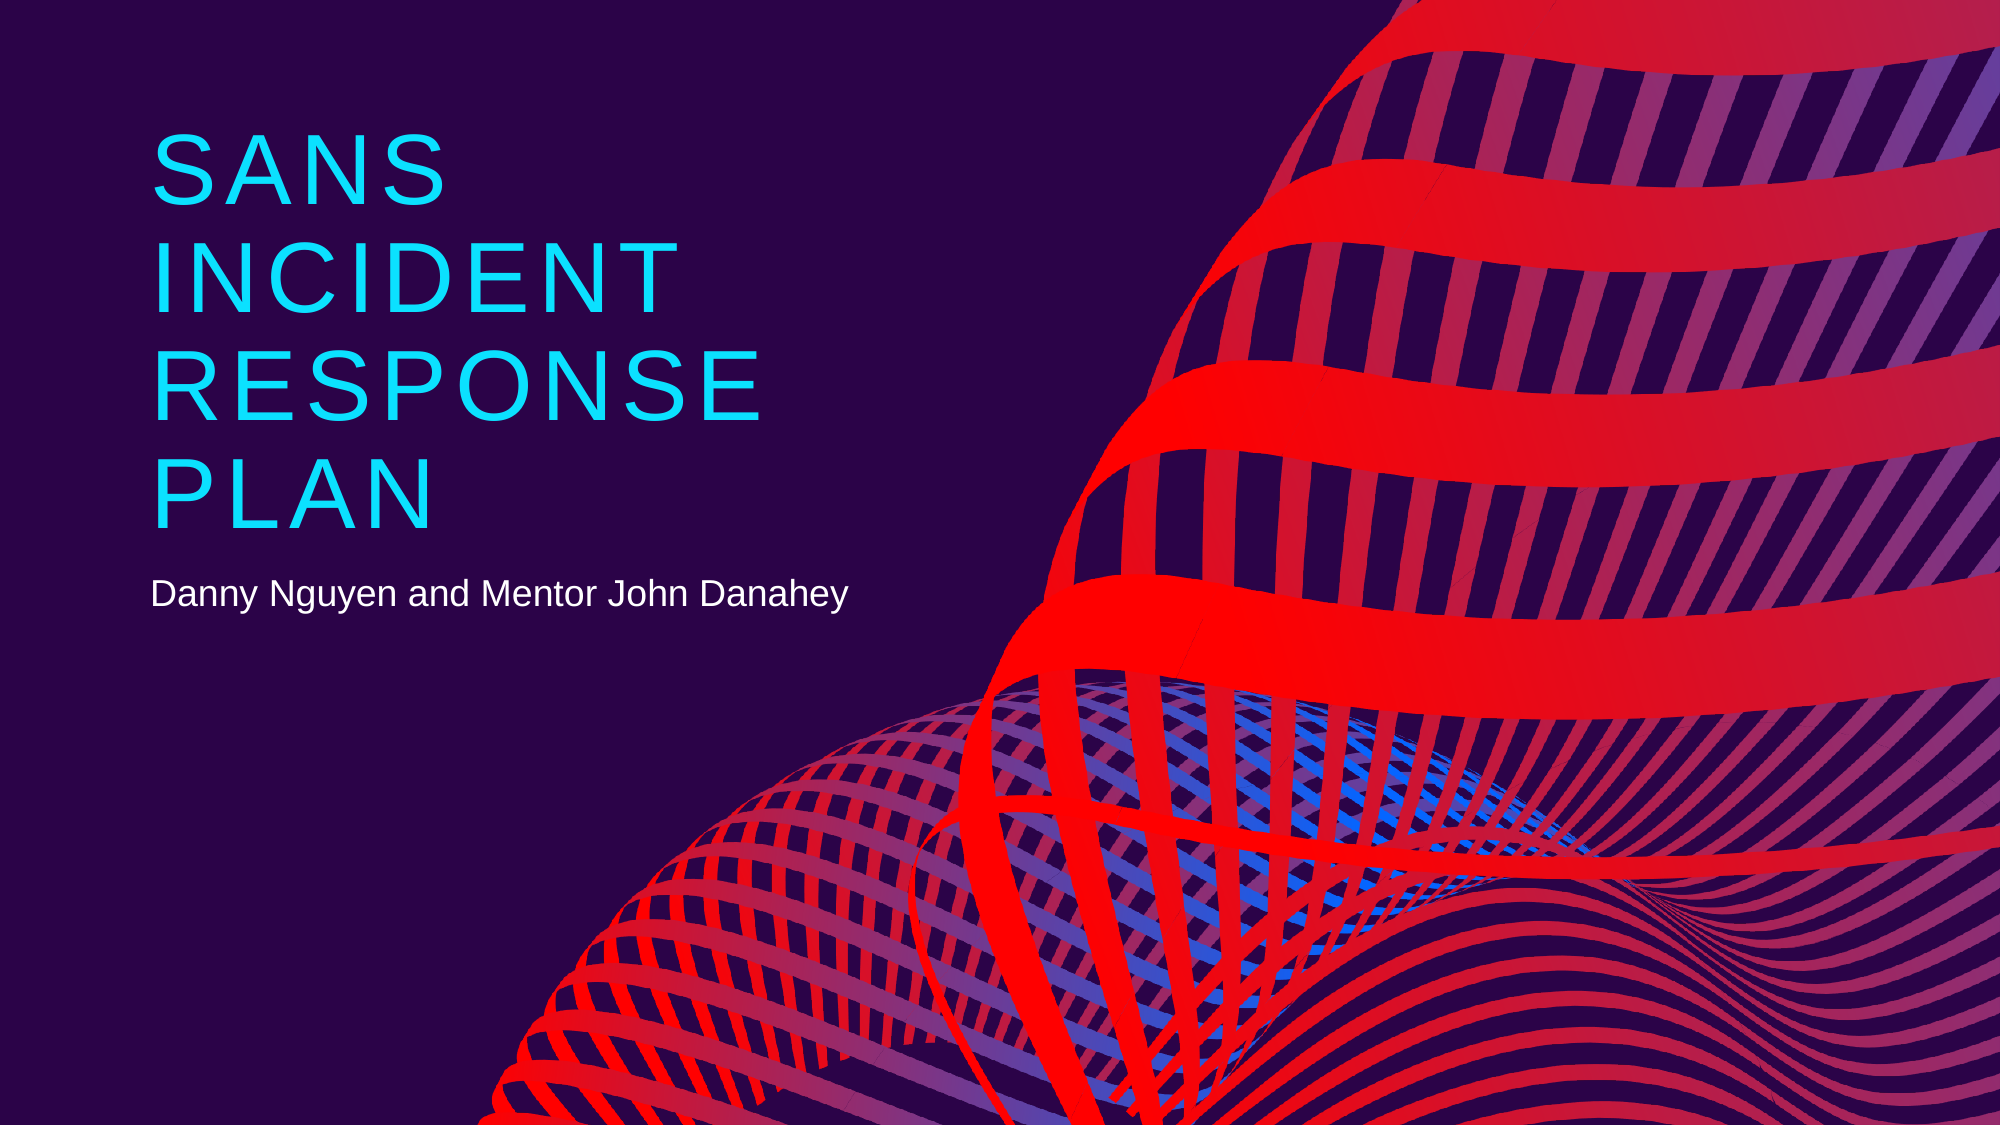

# Sans Incident Response plan
Danny Nguyen and Mentor John Danahey